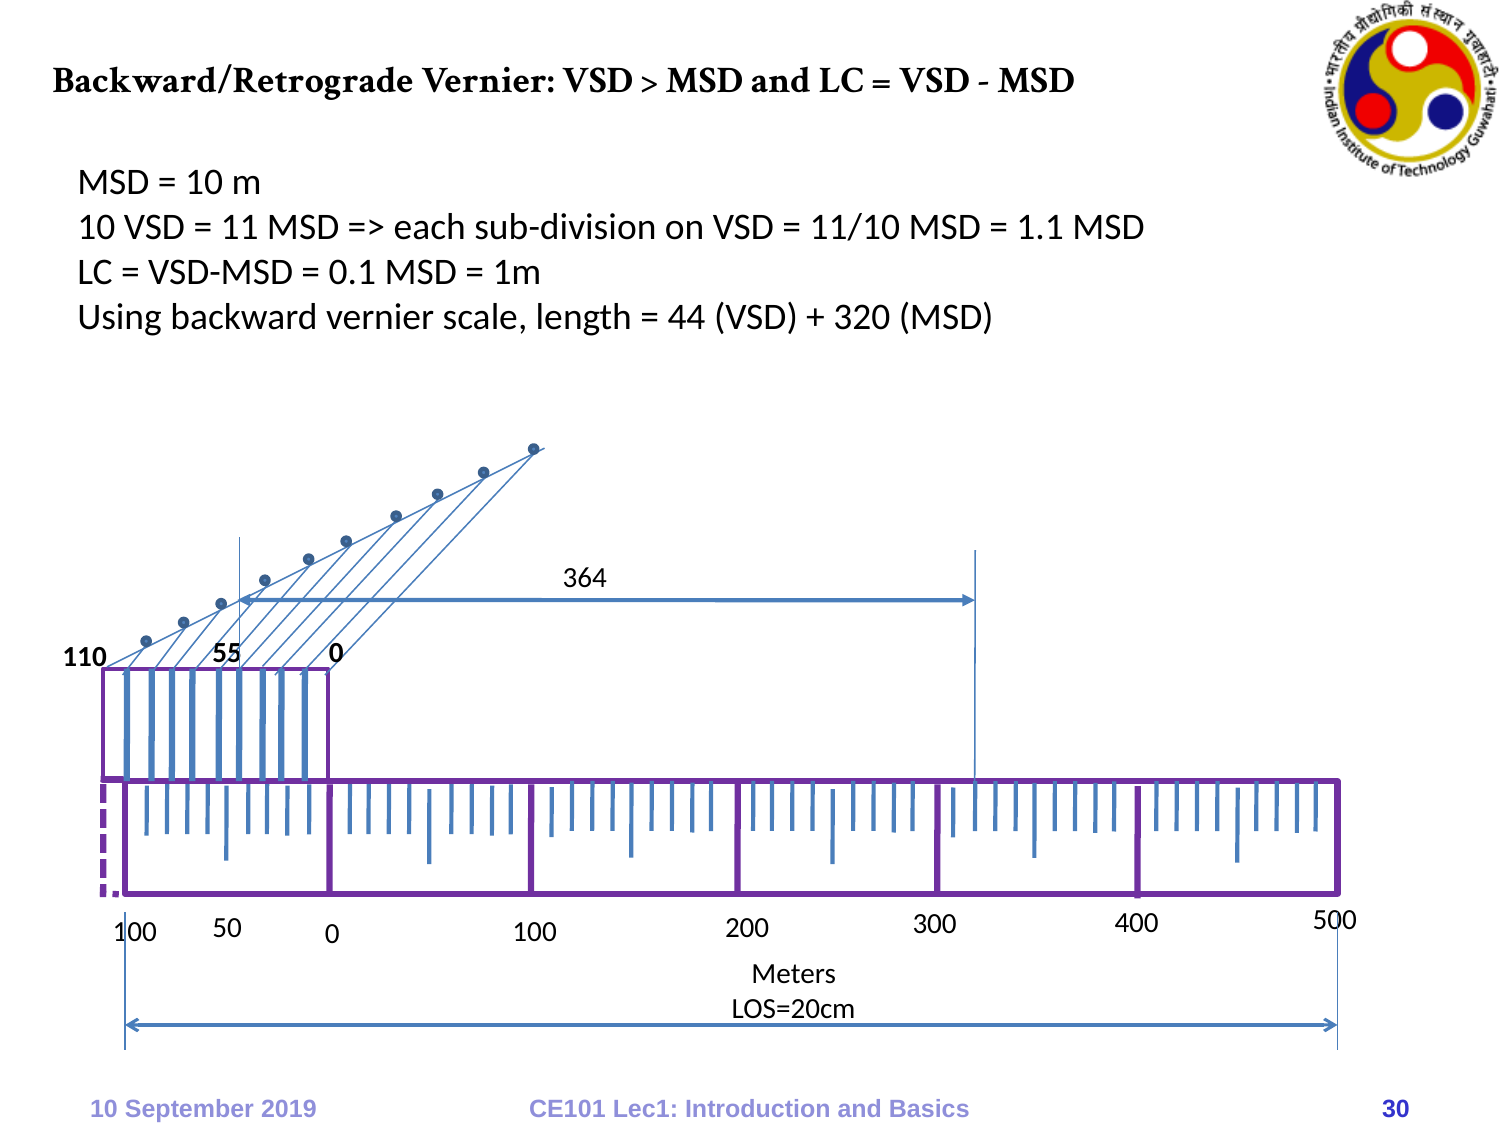

Backward/Retrograde Vernier: VSD > MSD and LC = VSD - MSD
MSD = 10 m
10 VSD = 11 MSD => each sub-division on VSD = 11/10 MSD = 1.1 MSD
LC = VSD-MSD = 0.1 MSD = 1m
Using backward vernier scale, length = 44 (VSD) + 320 (MSD)

364

55
0
110

500
400
300
50
200
100
100
0
Meters
LOS=20cm
10 September 2019
CE101 Lec1: Introduction and Basics
30